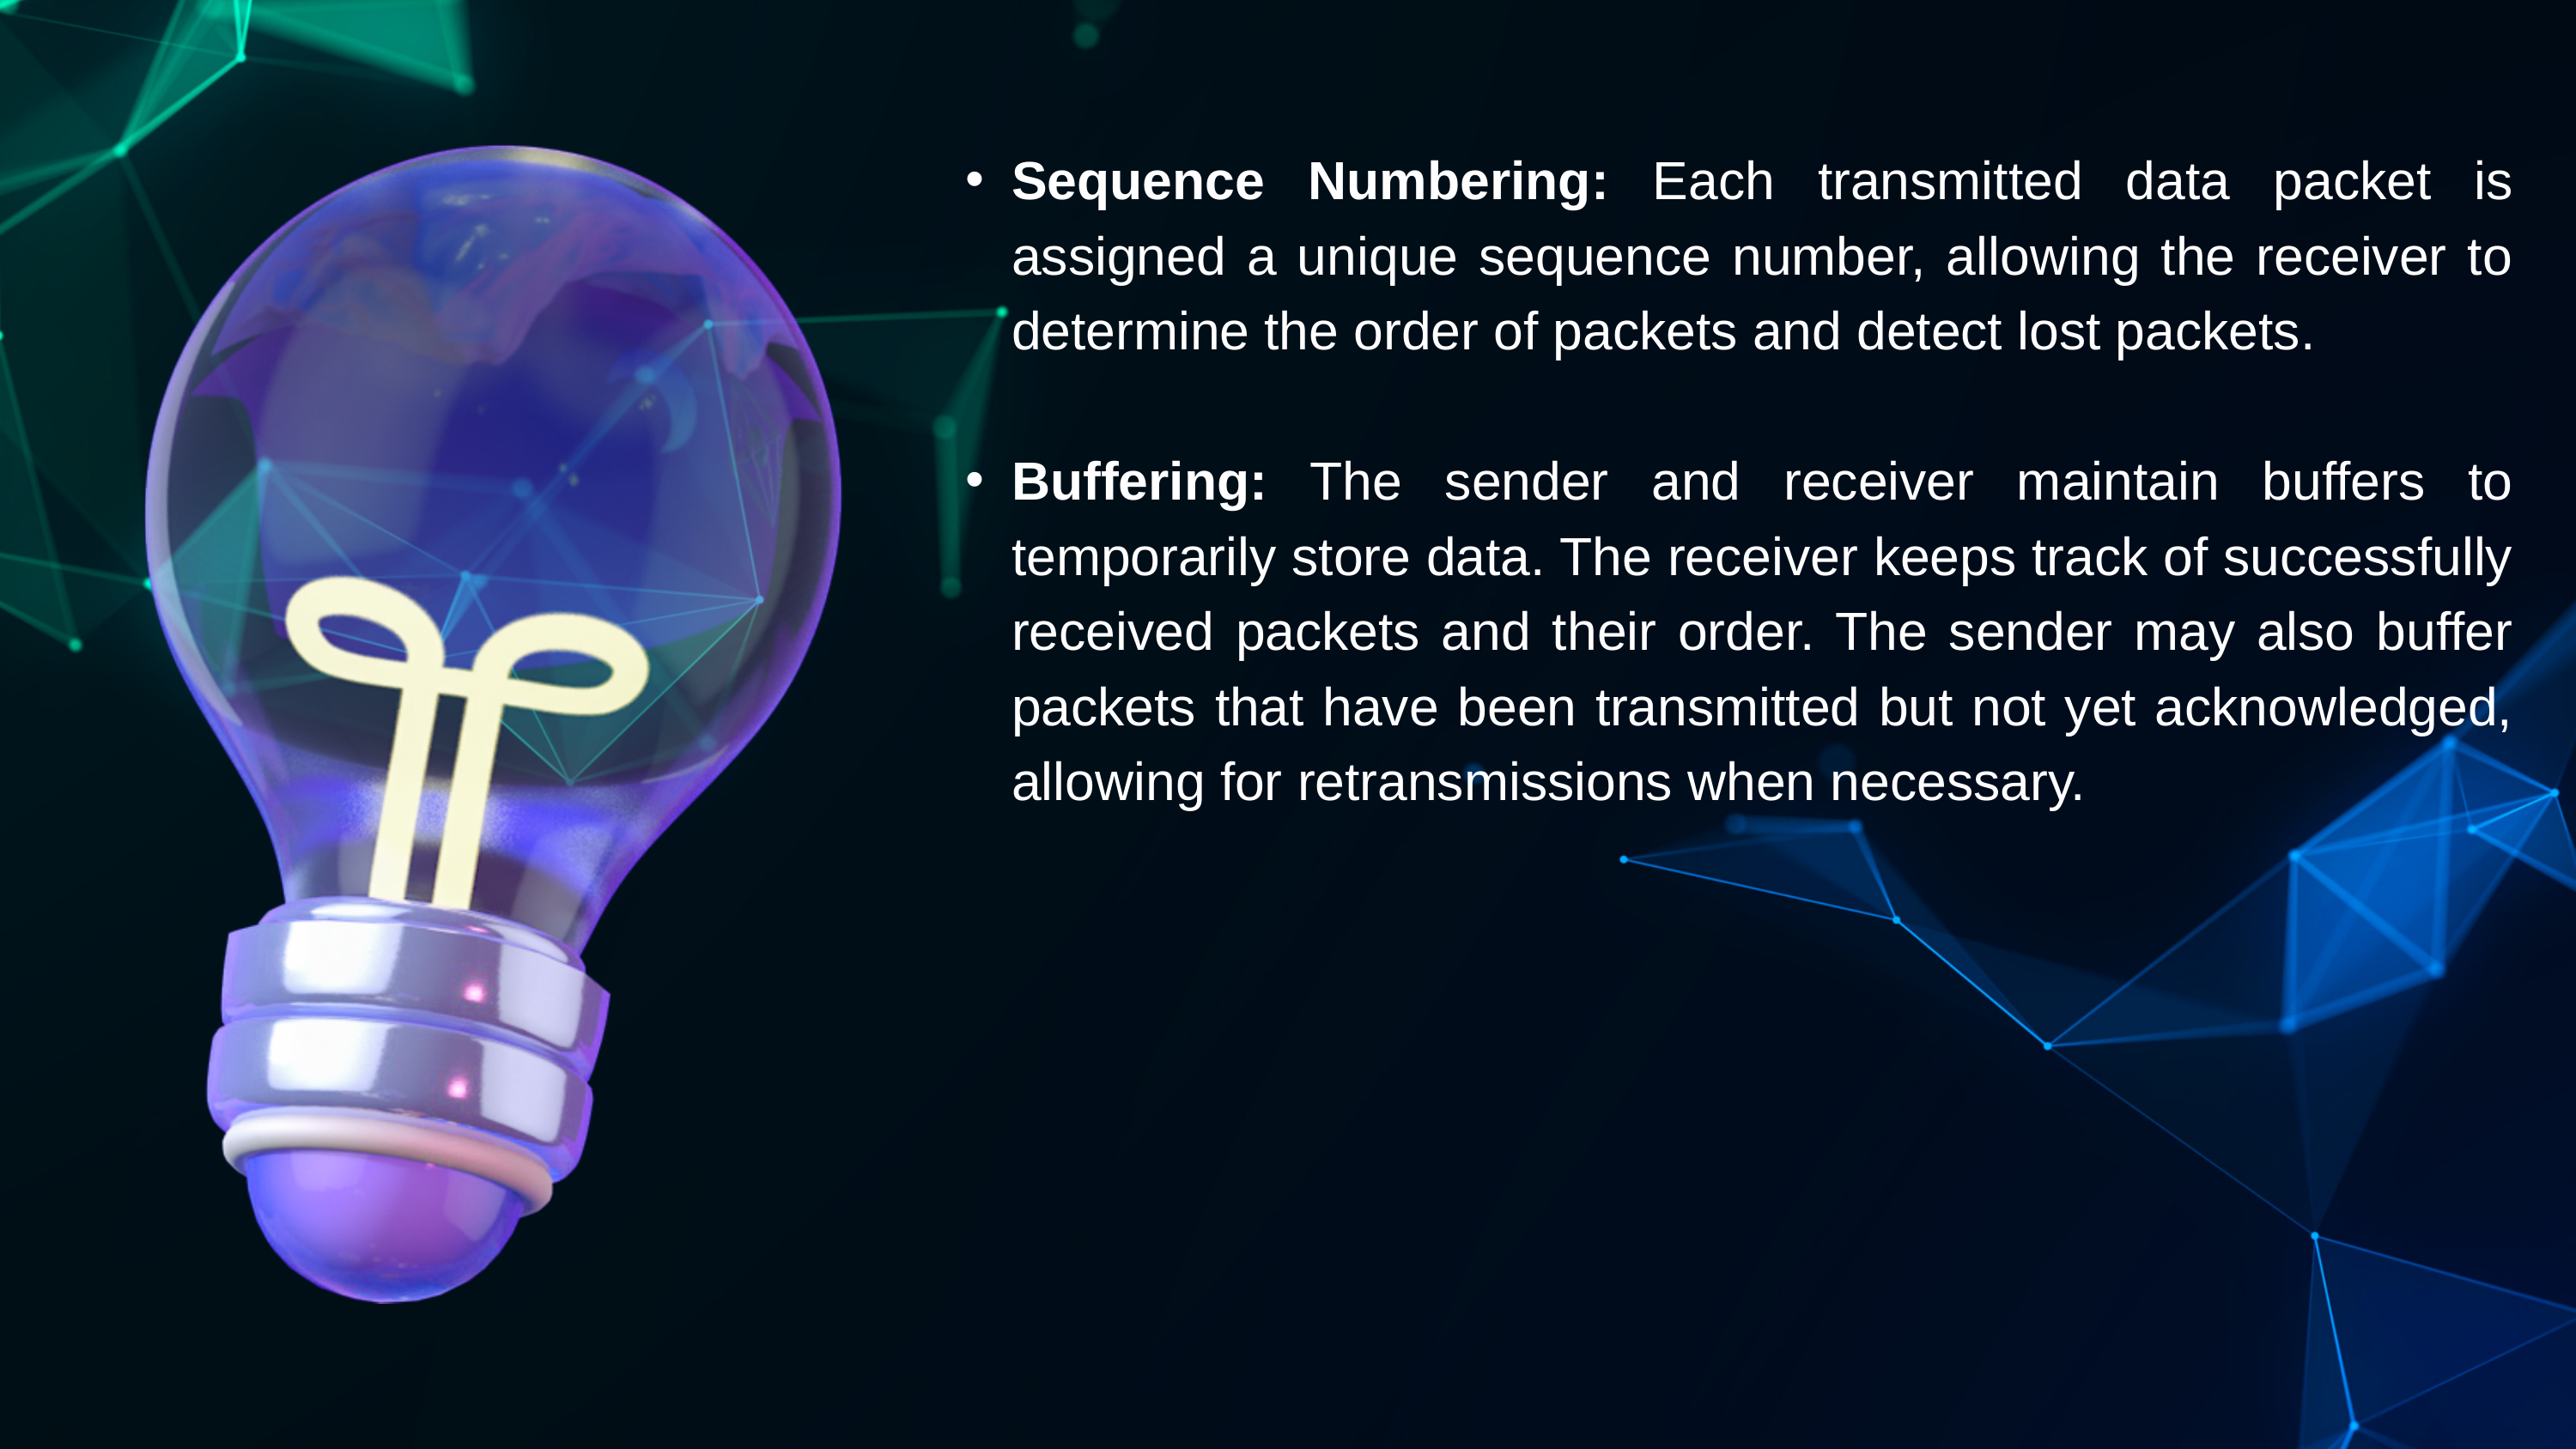

Sequence Numbering: Each transmitted data packet is assigned a unique sequence number, allowing the receiver to determine the order of packets and detect lost packets.

Buffering: The sender and receiver maintain buffers to temporarily store data. The receiver keeps track of successfully received packets and their order. The sender may also buffer packets that have been transmitted but not yet acknowledged, allowing for retransmissions when necessary.